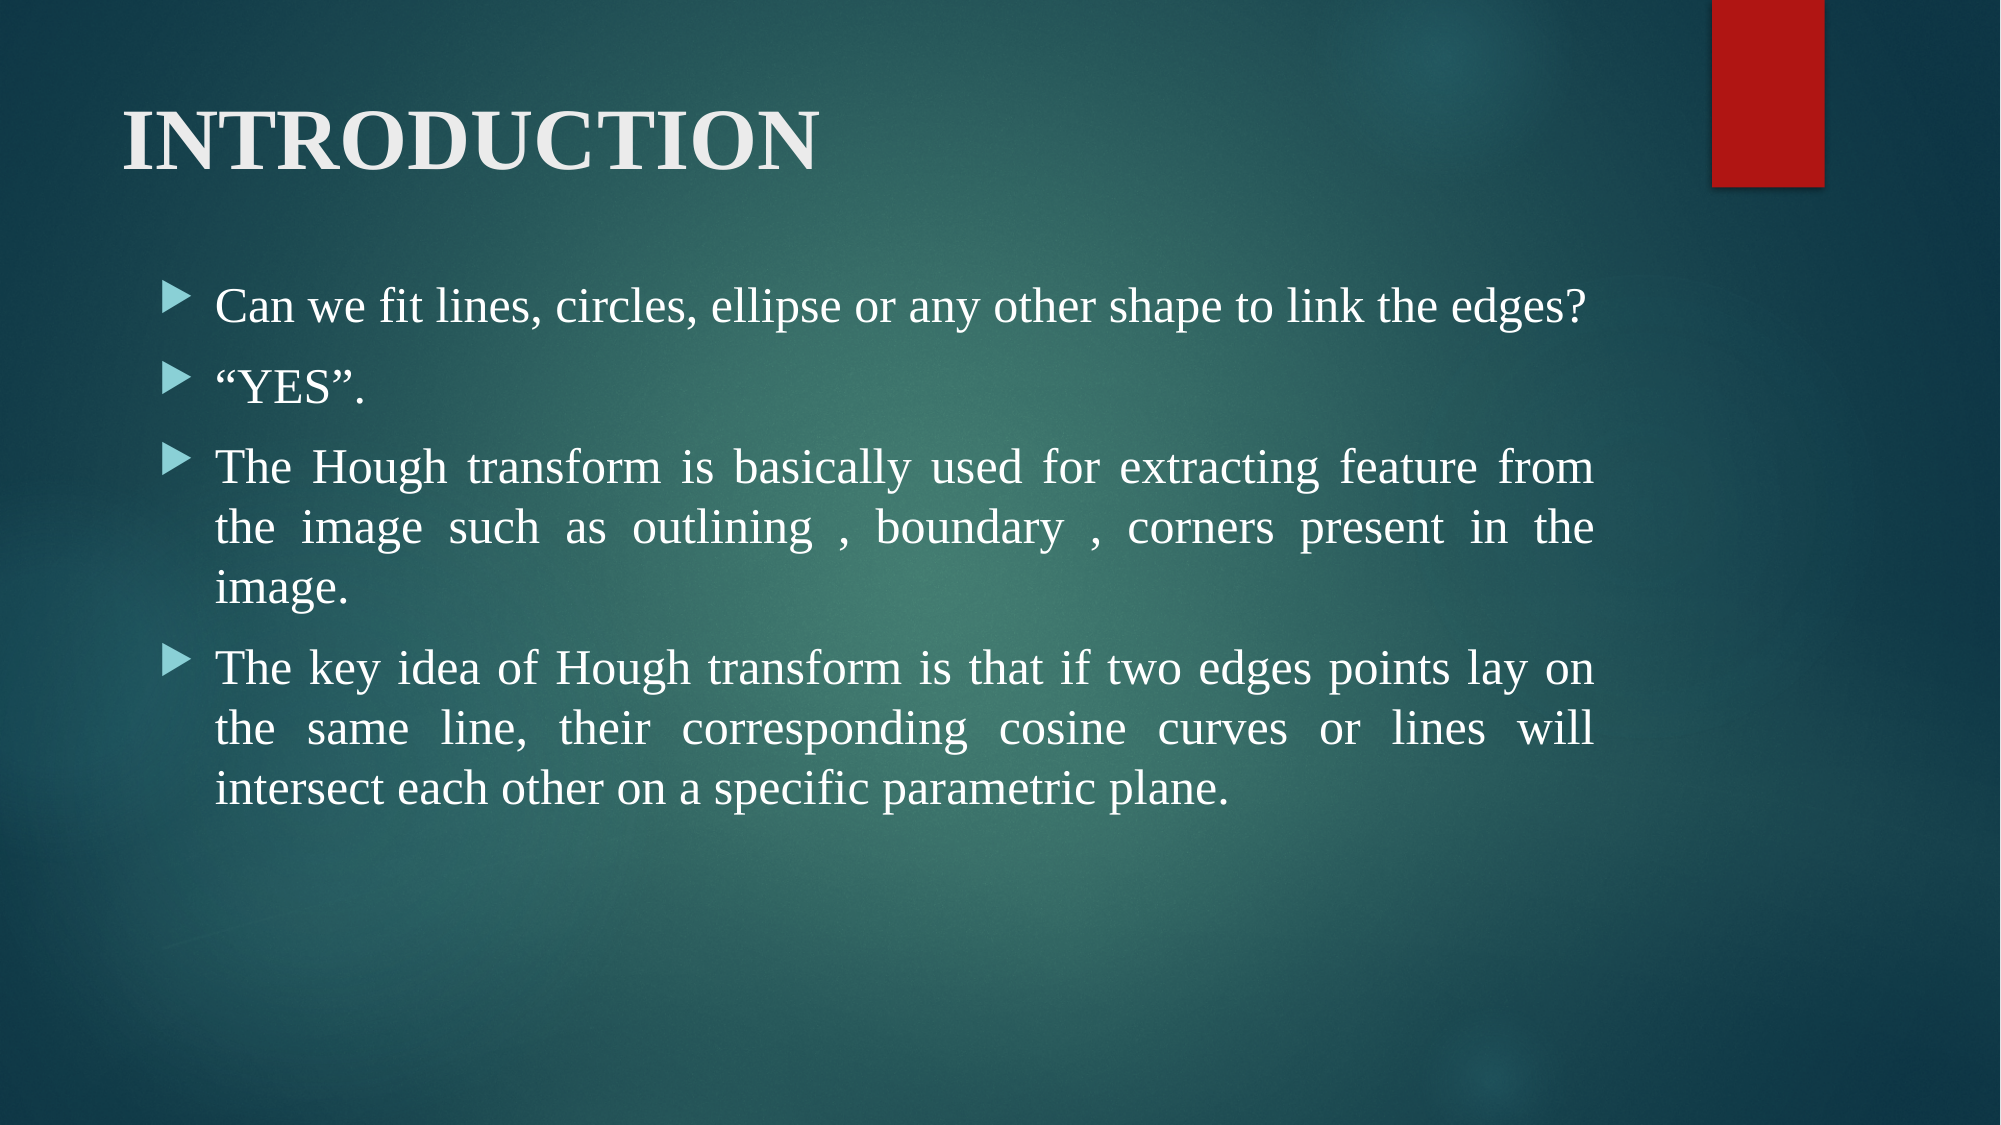

# INTRODUCTION
Can we fit lines, circles, ellipse or any other shape to link the edges?
“YES”.
The Hough transform is basically used for extracting feature from the image such as outlining , boundary , corners present in the image.
The key idea of Hough transform is that if two edges points lay on the same line, their corresponding cosine curves or lines will intersect each other on a specific parametric plane.